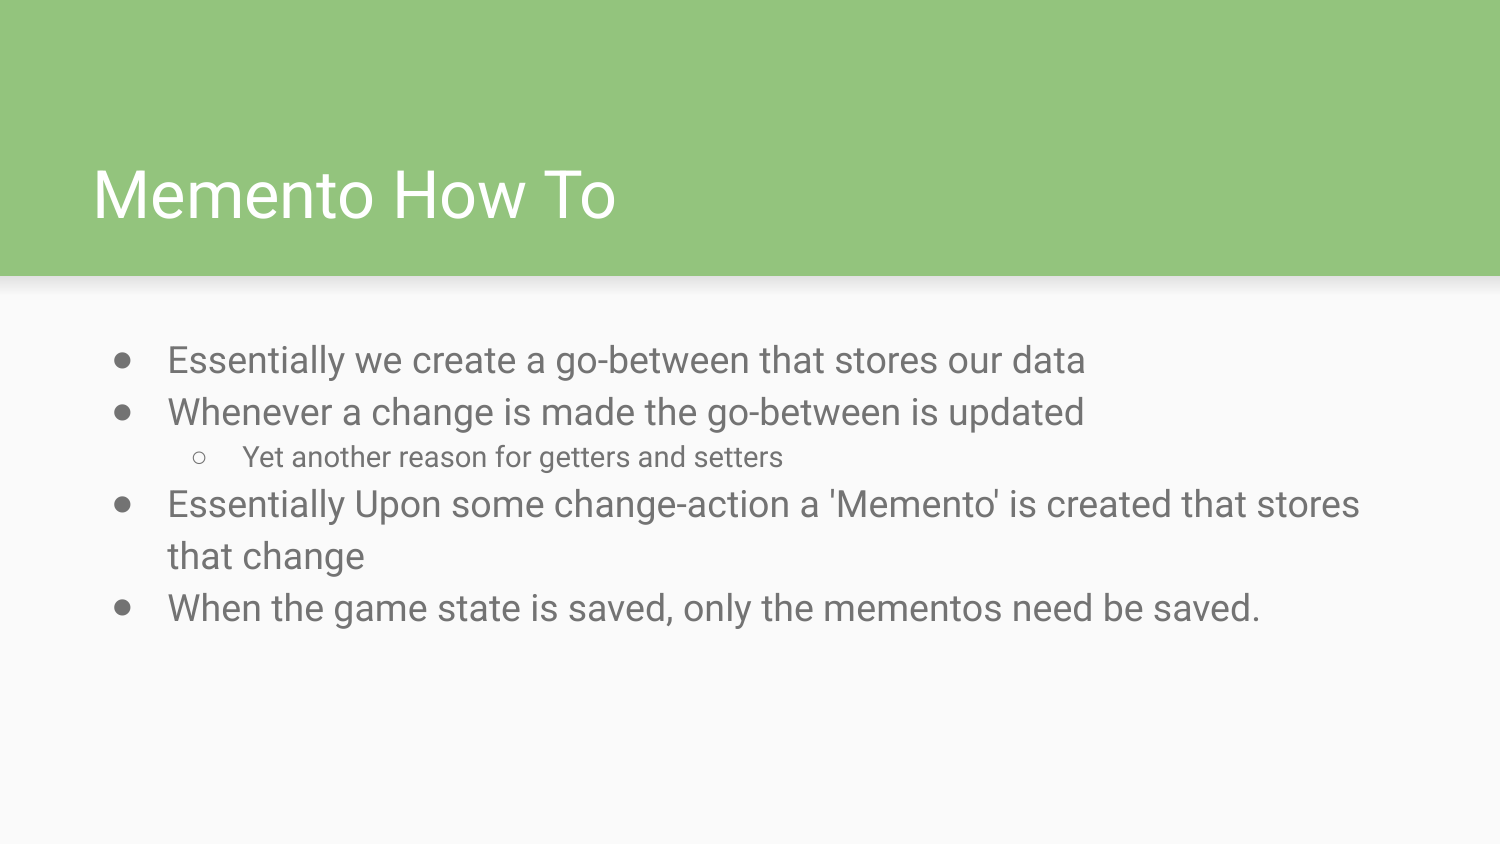

# Memento How To
Essentially we create a go-between that stores our data
Whenever a change is made the go-between is updated
Yet another reason for getters and setters
Essentially Upon some change-action a 'Memento' is created that stores that change
When the game state is saved, only the mementos need be saved.